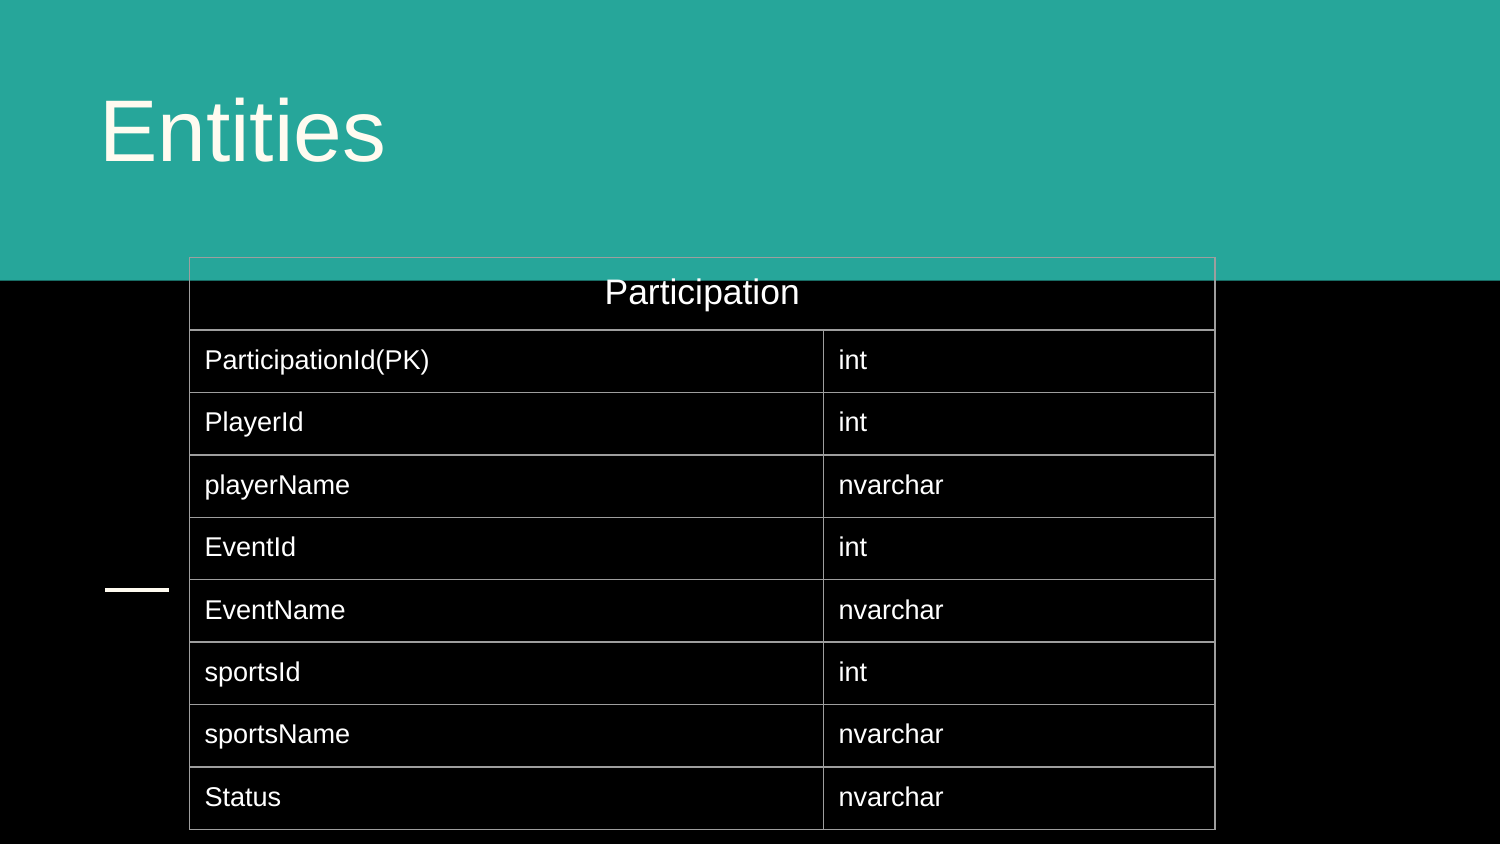

# Entities
| Participation |  |
| --- | --- |
| ParticipationId(PK) | int |
| PlayerId | int |
| playerName | nvarchar |
| EventId | int |
| EventName | nvarchar |
| sportsId | int |
| sportsName | nvarchar |
| Status | nvarchar |